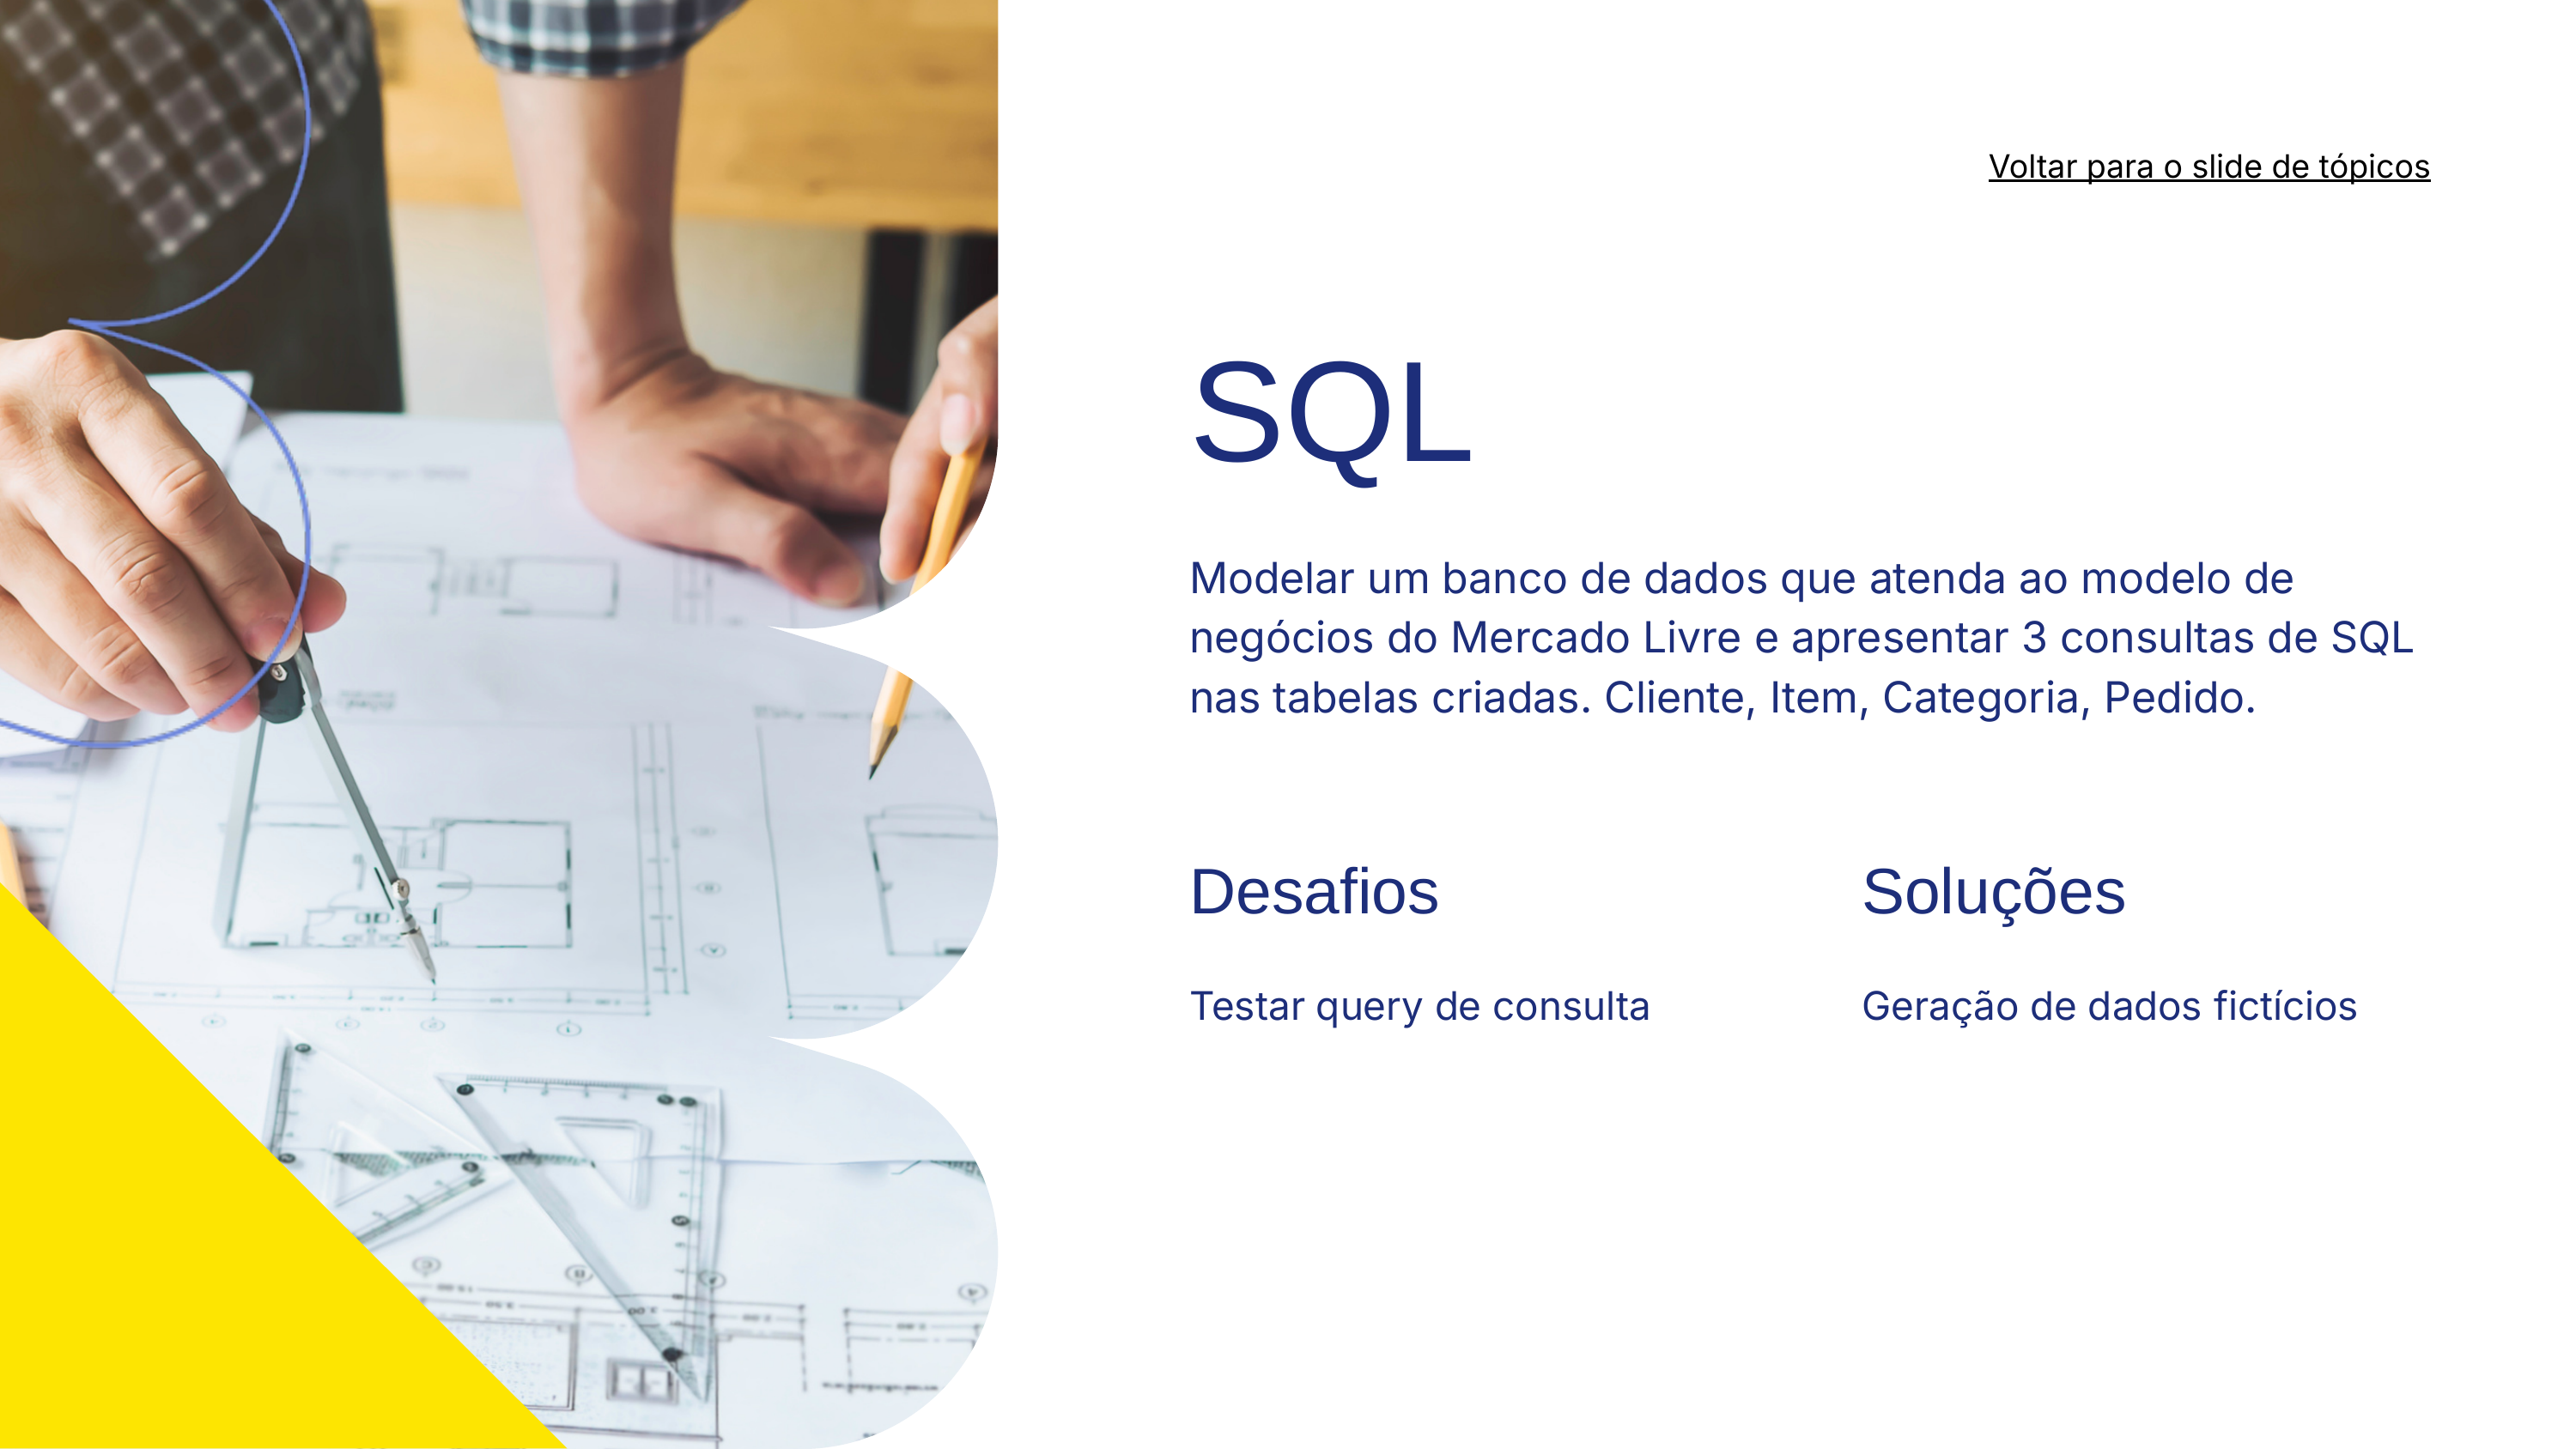

Voltar para o slide de tópicos
SQL
Modelar um banco de dados que atenda ao modelo de negócios do Mercado Livre e apresentar 3 consultas de SQL nas tabelas criadas. Cliente, Item, Categoria, Pedido.
Desafios
Soluções
Testar query de consulta
Geração de dados fictícios